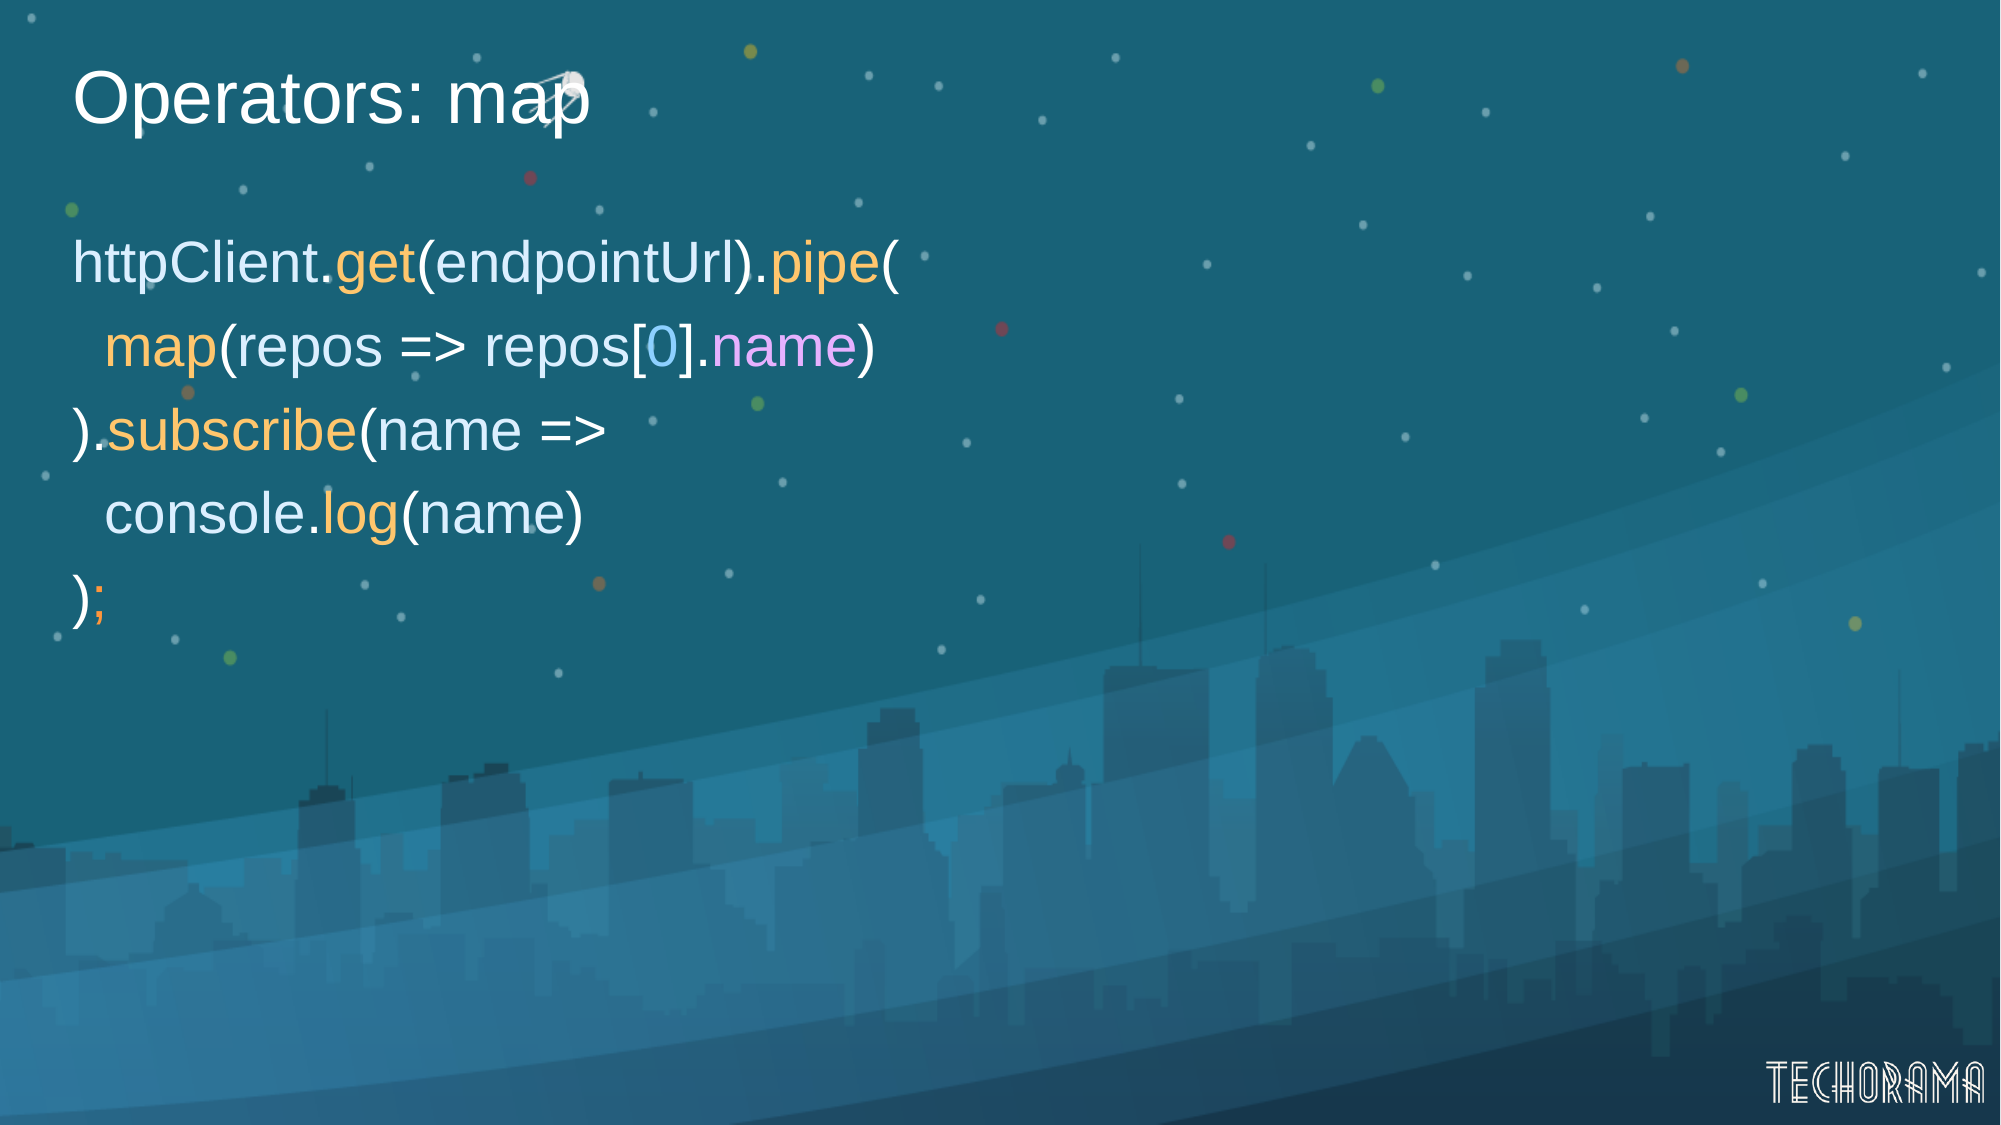

# Operators: map
httpClient.get(endpointUrl).pipe(
  map(repos => repos[0].name)
).subscribe(name =>
  console.log(name)
);